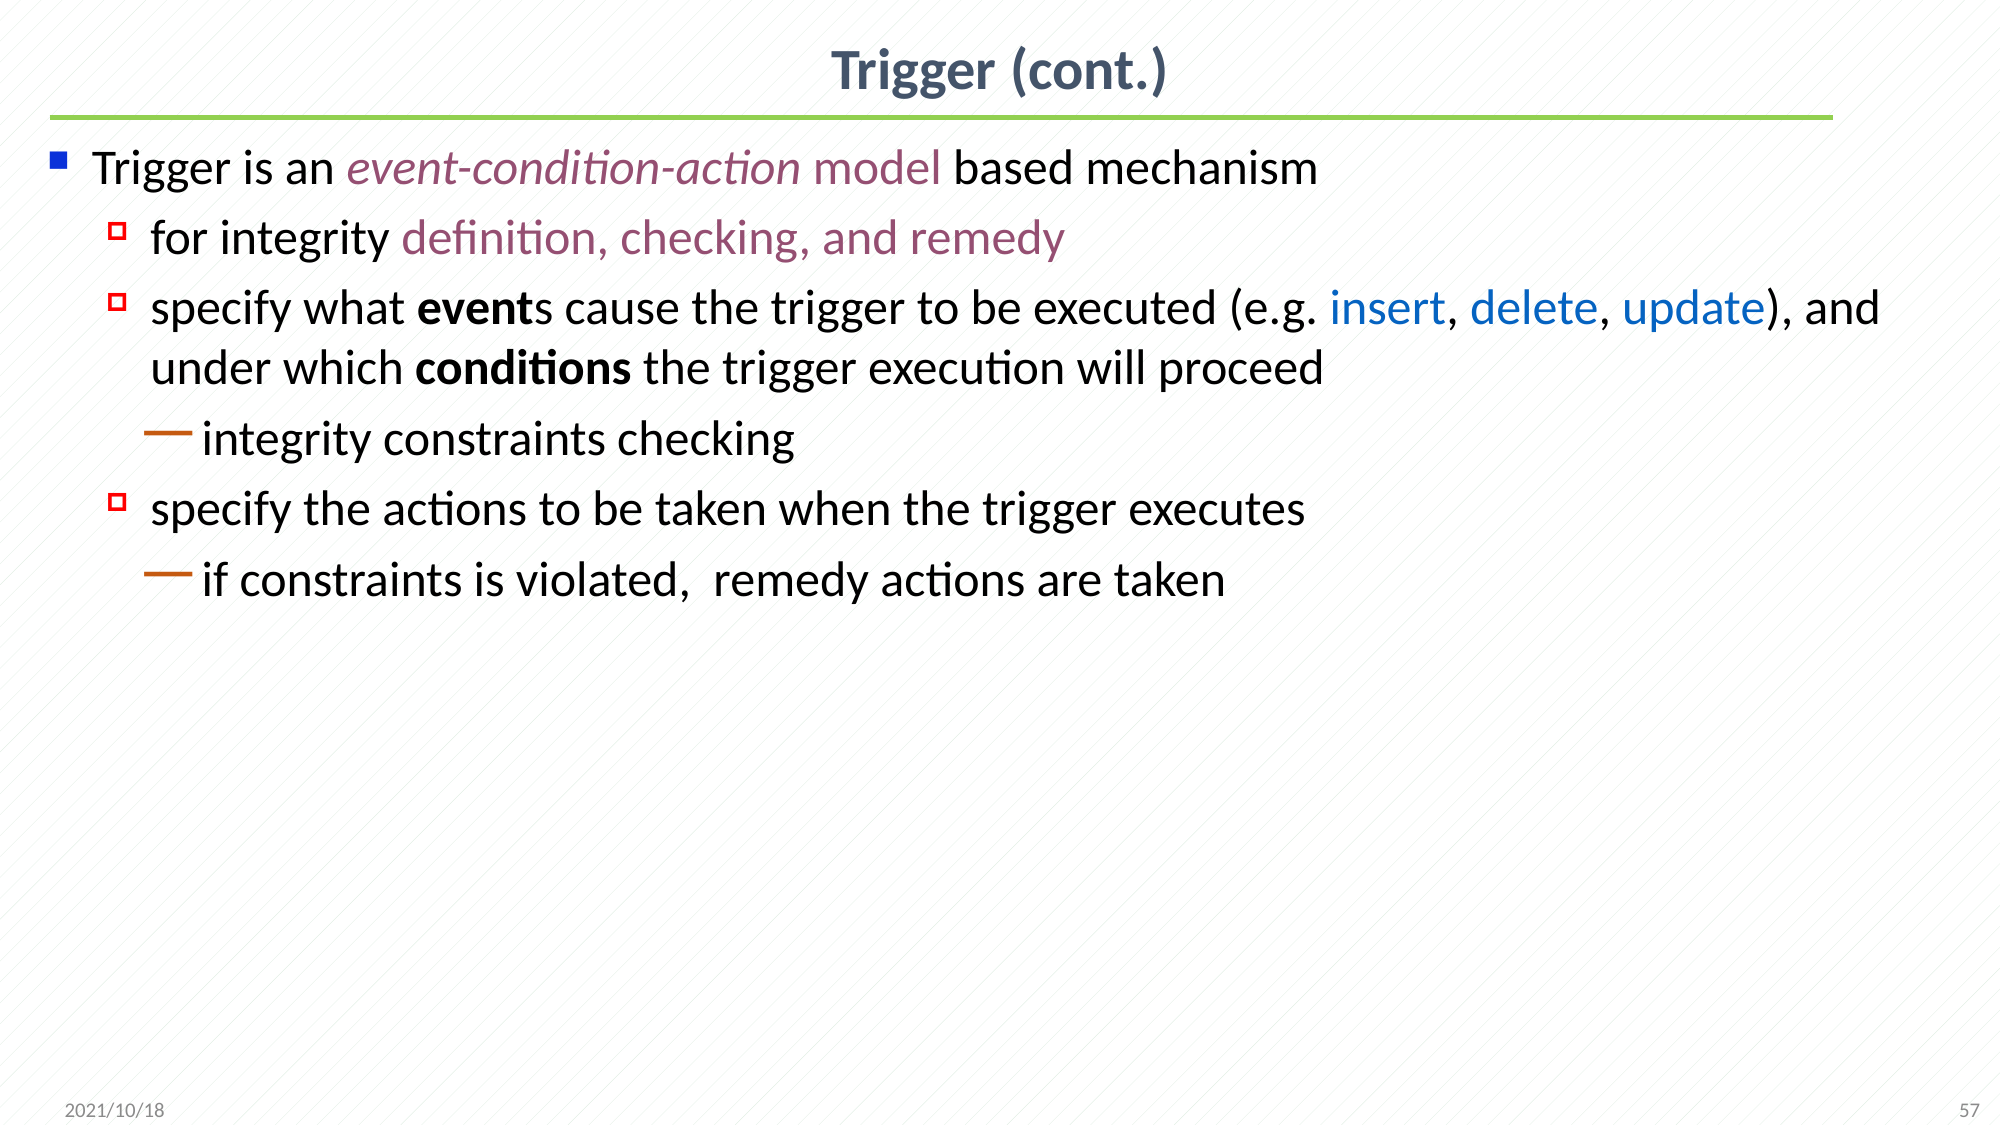

# Trigger (cont.)
Trigger is an event-condition-action model based mechanism
for integrity definition, checking, and remedy
specify what events cause the trigger to be executed (e.g. insert, delete, update), and under which conditions the trigger execution will proceed
integrity constraints checking
specify the actions to be taken when the trigger executes
if constraints is violated,  remedy actions are taken

57
2021/10/18